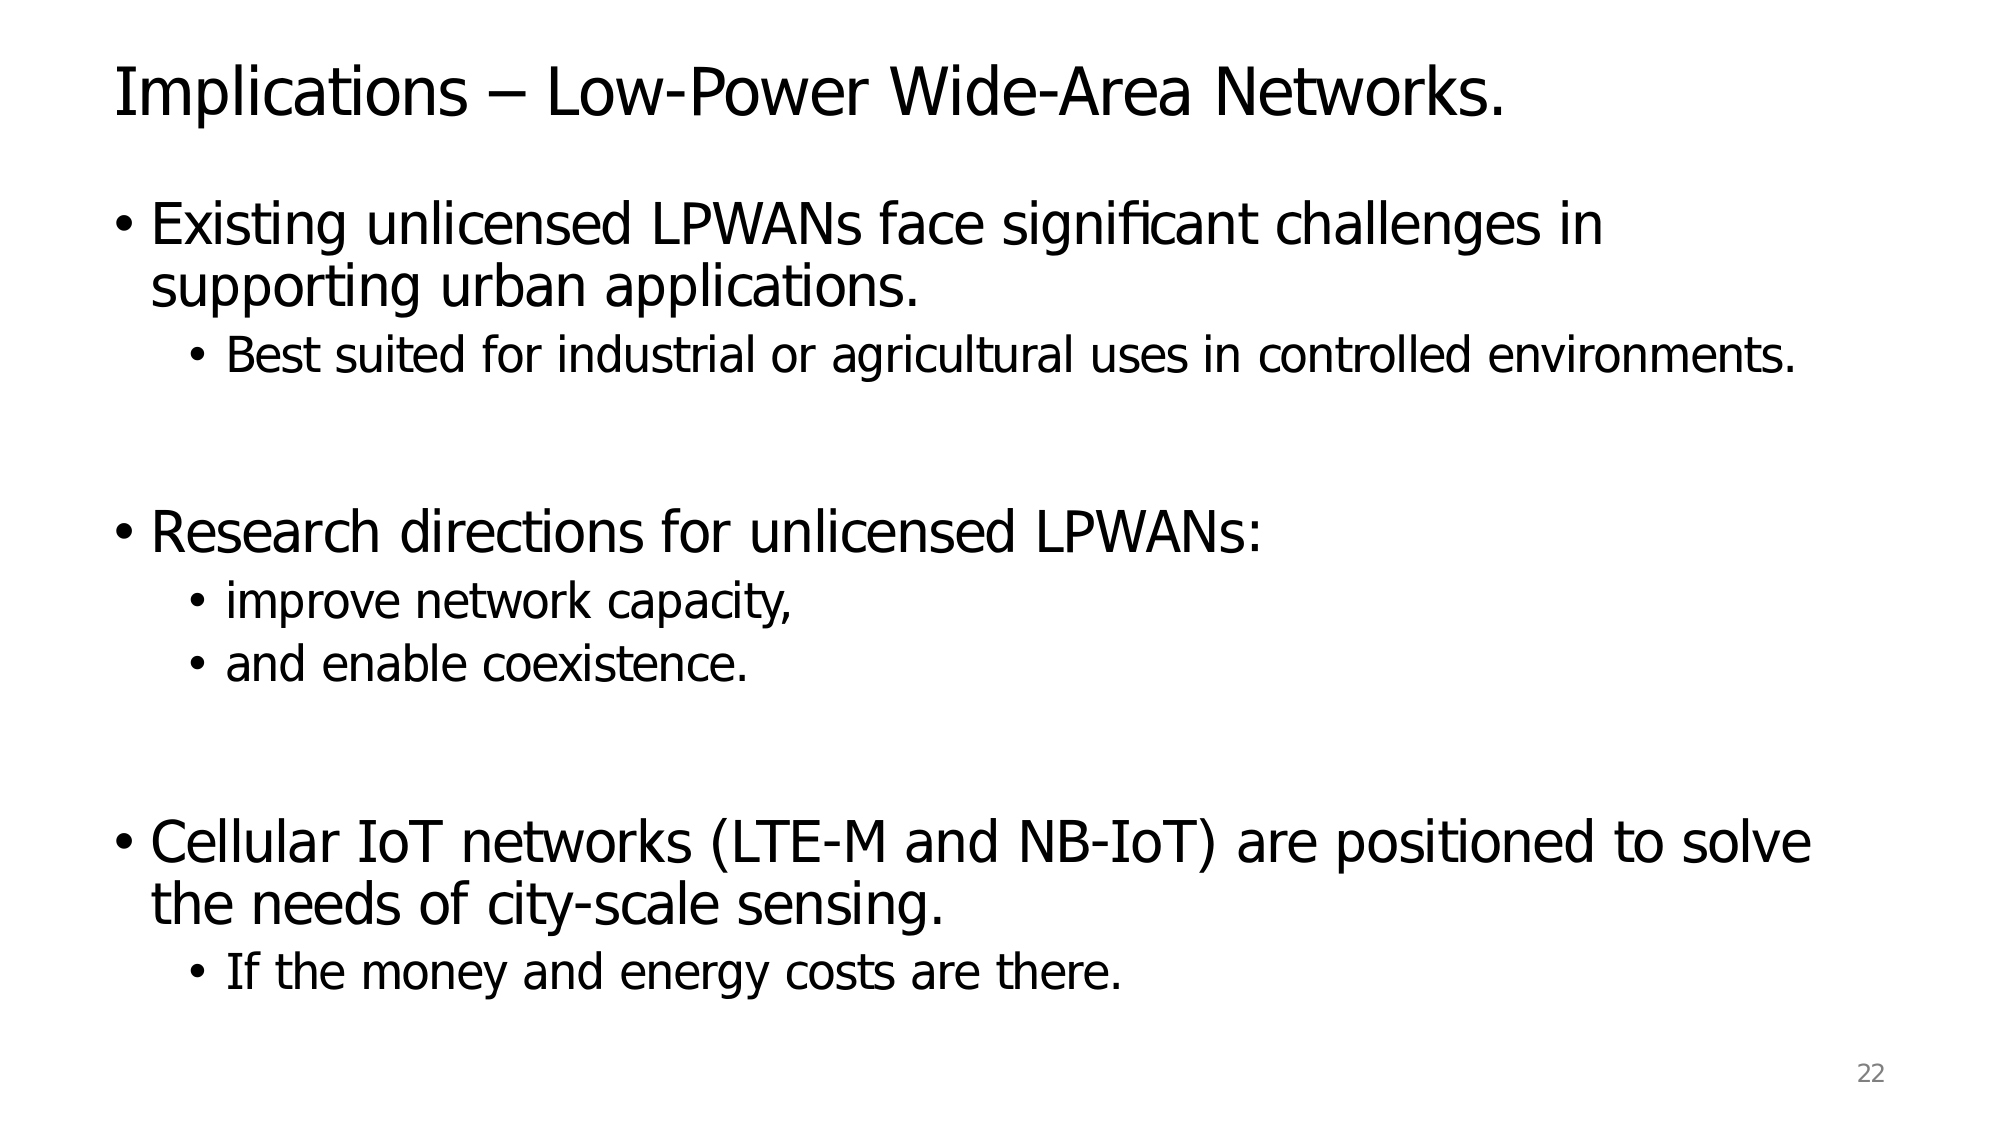

# Implications – Low-Power Wide-Area Networks.
Existing unlicensed LPWANs face significant challenges in supporting urban applications.
Best suited for industrial or agricultural uses in controlled environments.

Research directions for unlicensed LPWANs:
improve network capacity,
and enable coexistence.

Cellular IoT networks (LTE-M and NB-IoT) are positioned to solve the needs of city-scale sensing.
If the money and energy costs are there.
22